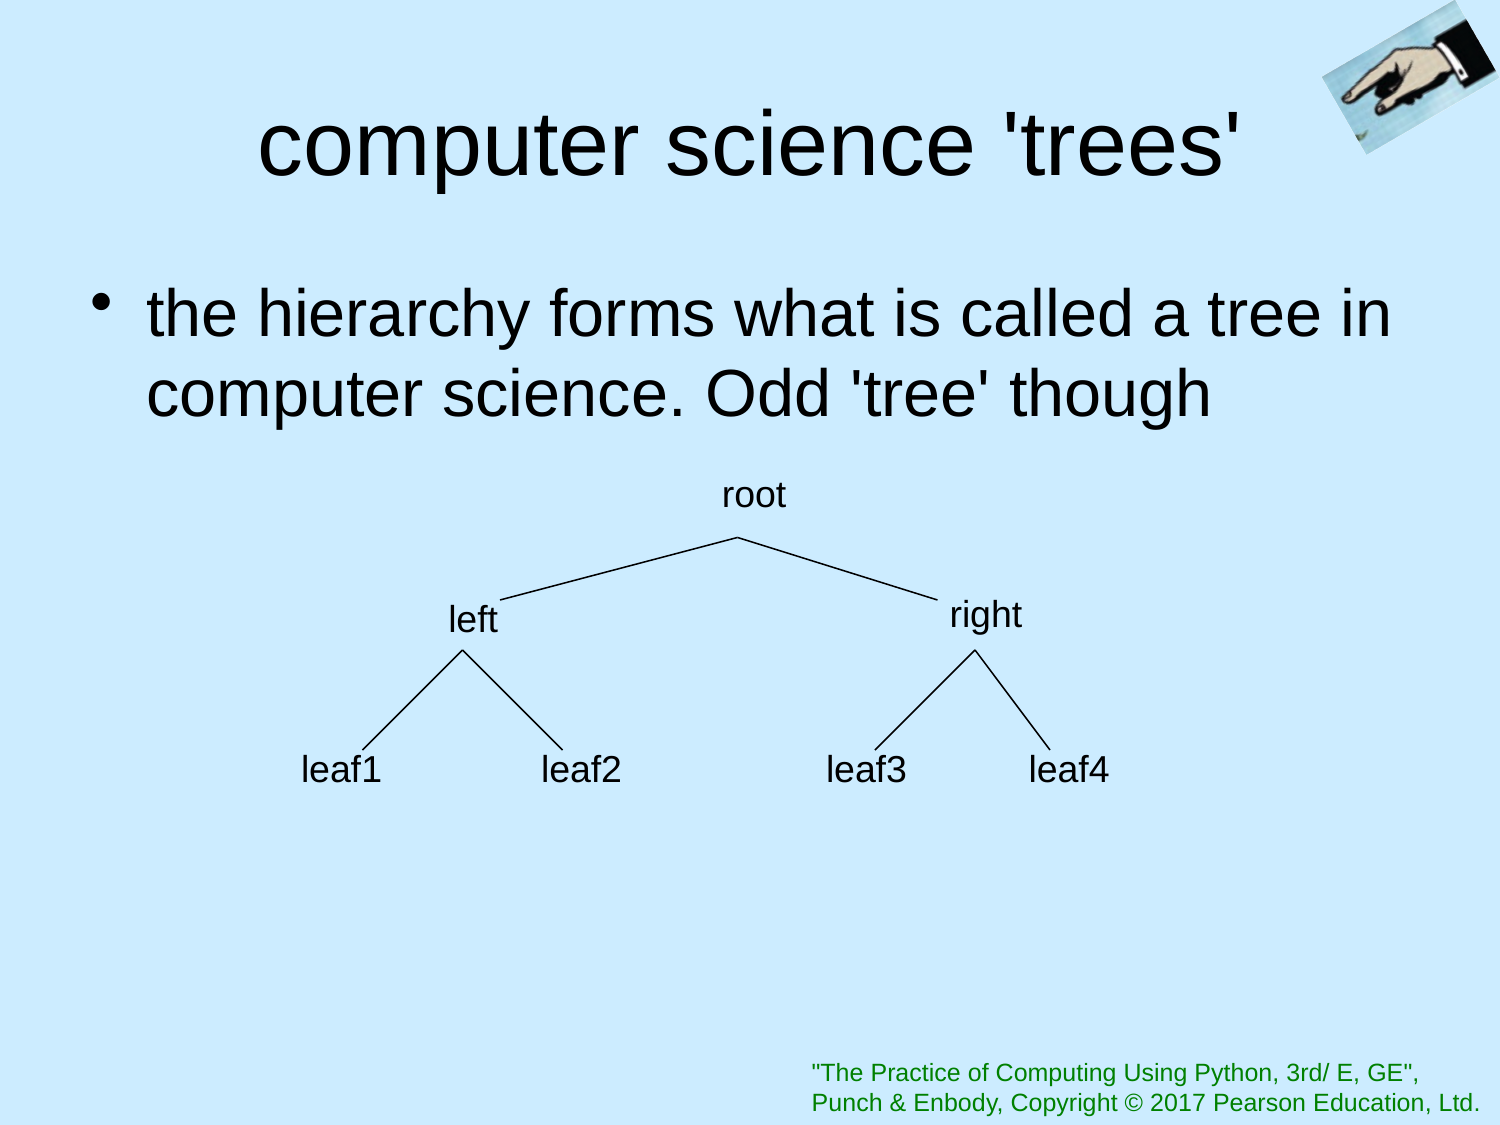

# computer science 'trees'
the hierarchy forms what is called a tree in computer science. Odd 'tree' though
root

right
left

leaf1
leaf2
leaf3
leaf4